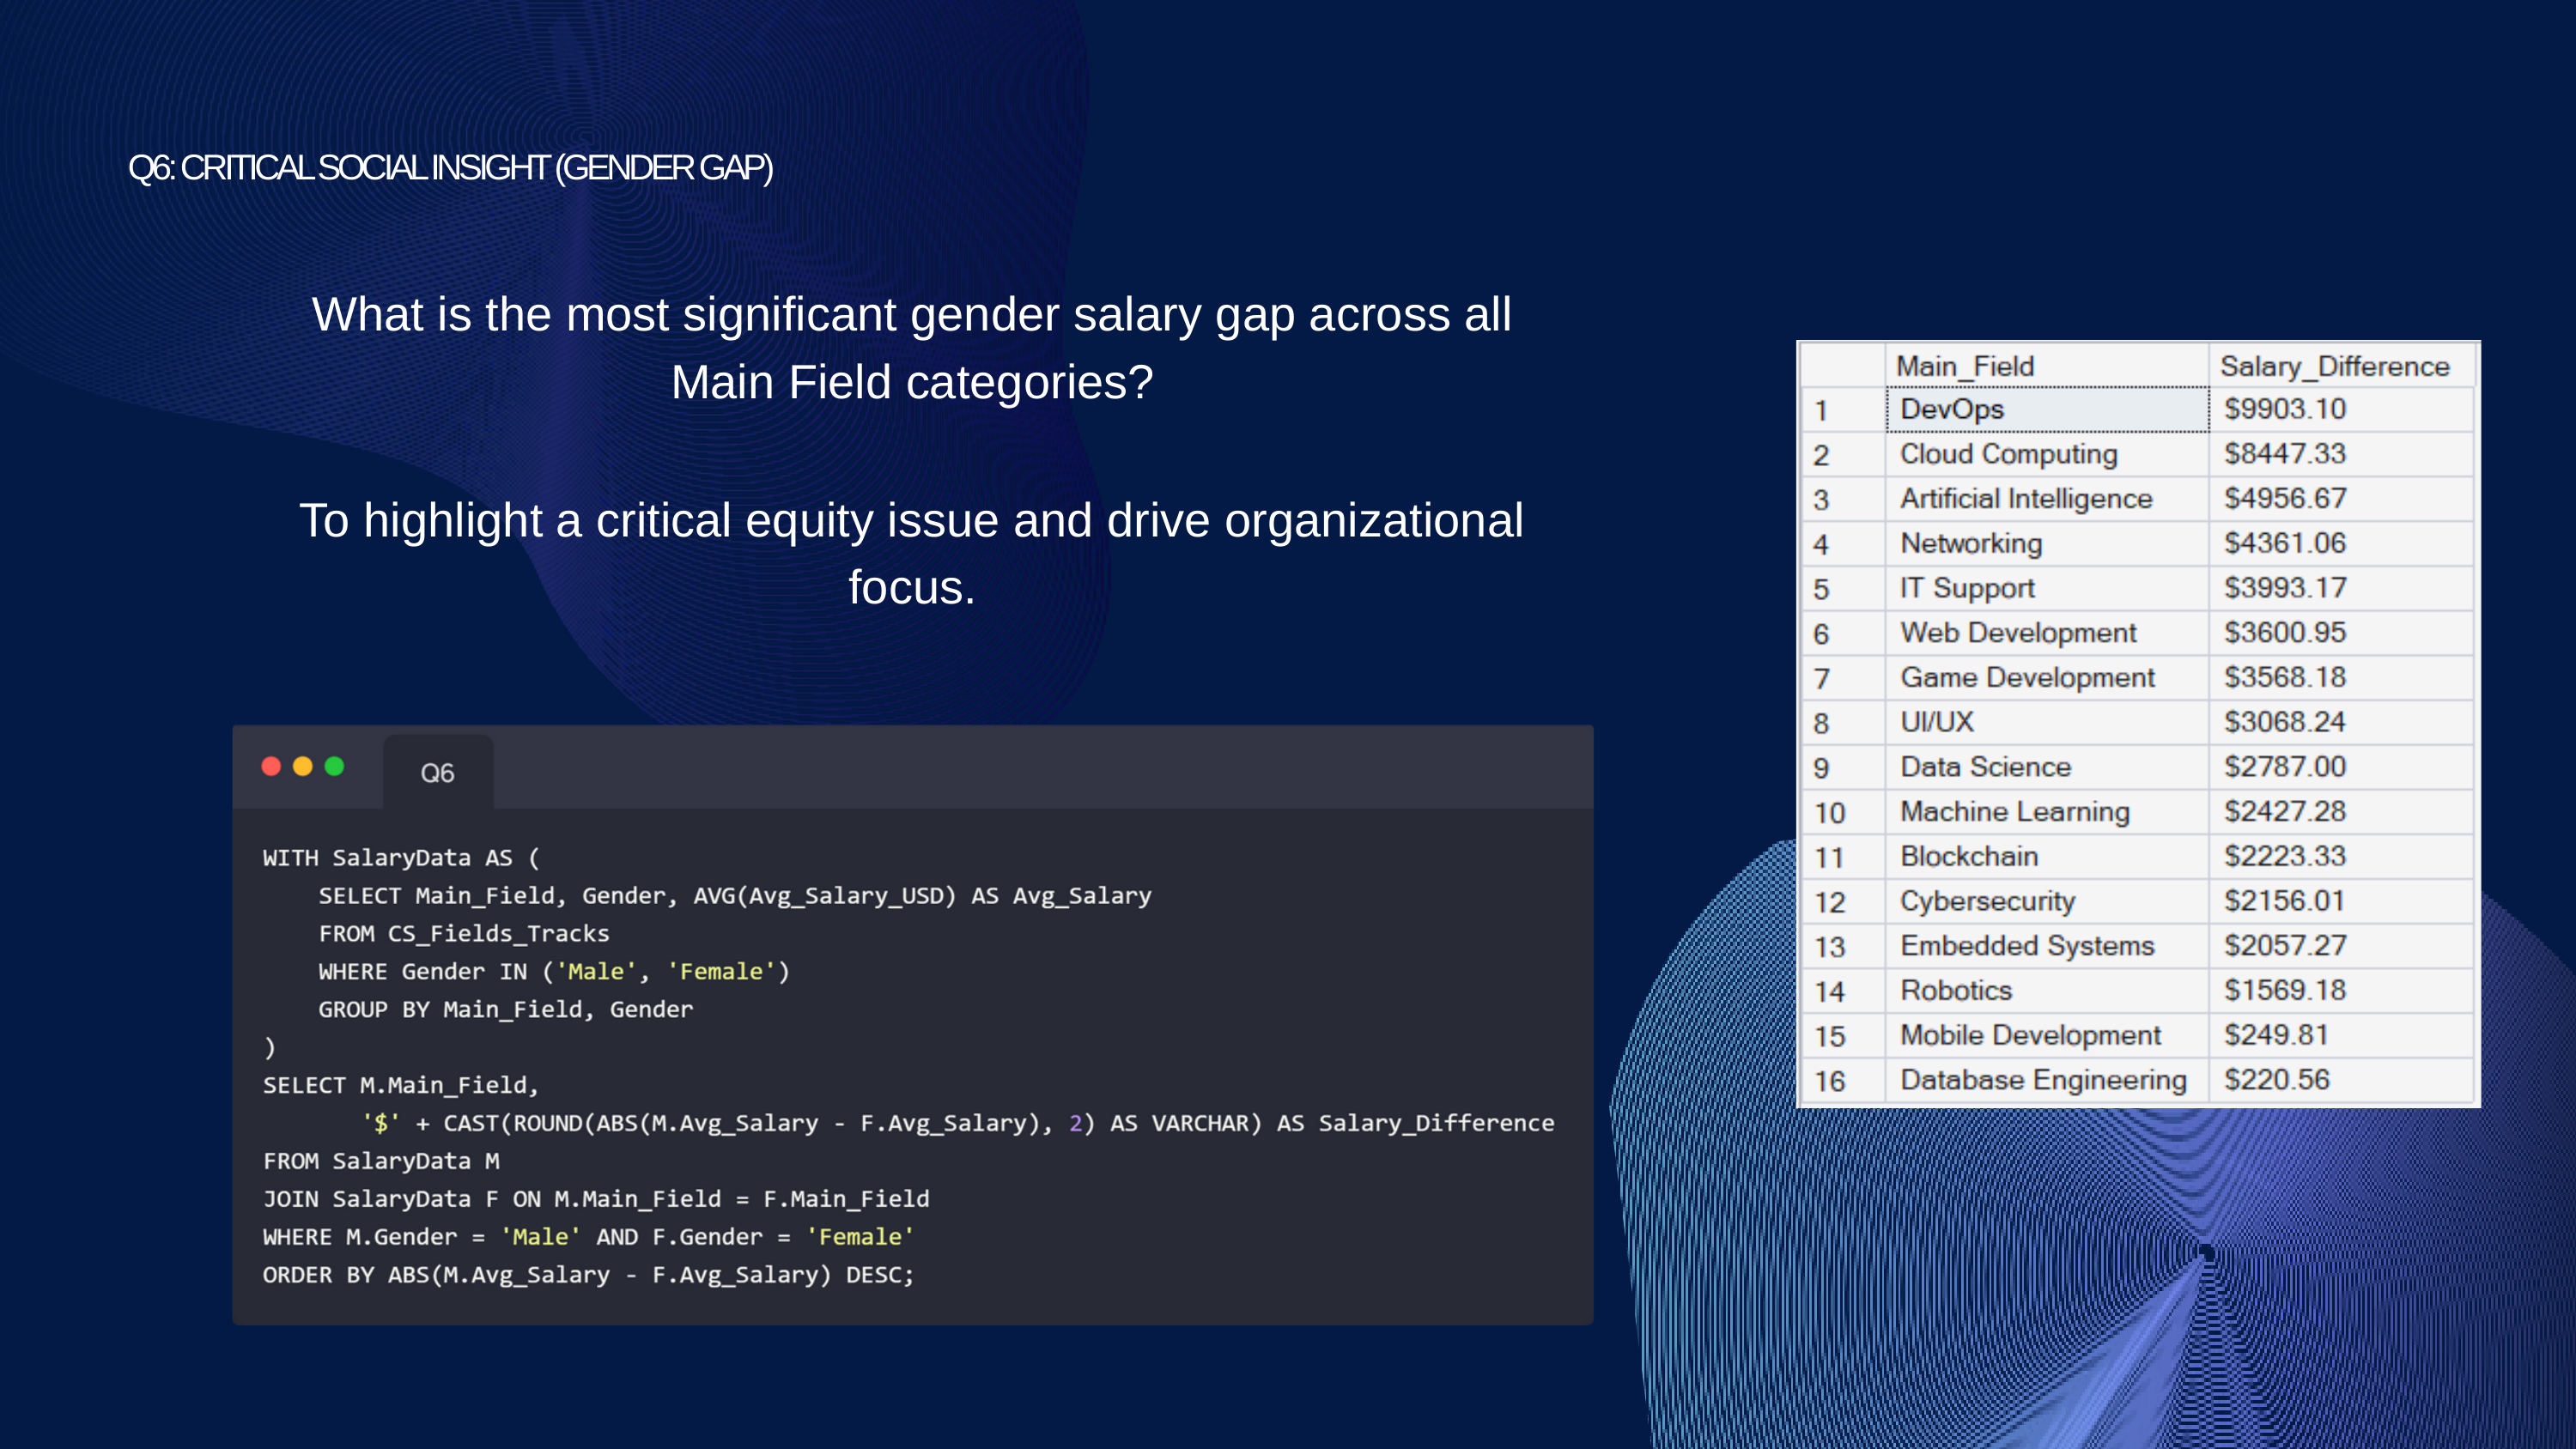

Q6: CRITICAL SOCIAL INSIGHT (GENDER GAP)
What is the most significant gender salary gap across all Main Field categories?

To highlight a critical equity issue and drive organizational focus.